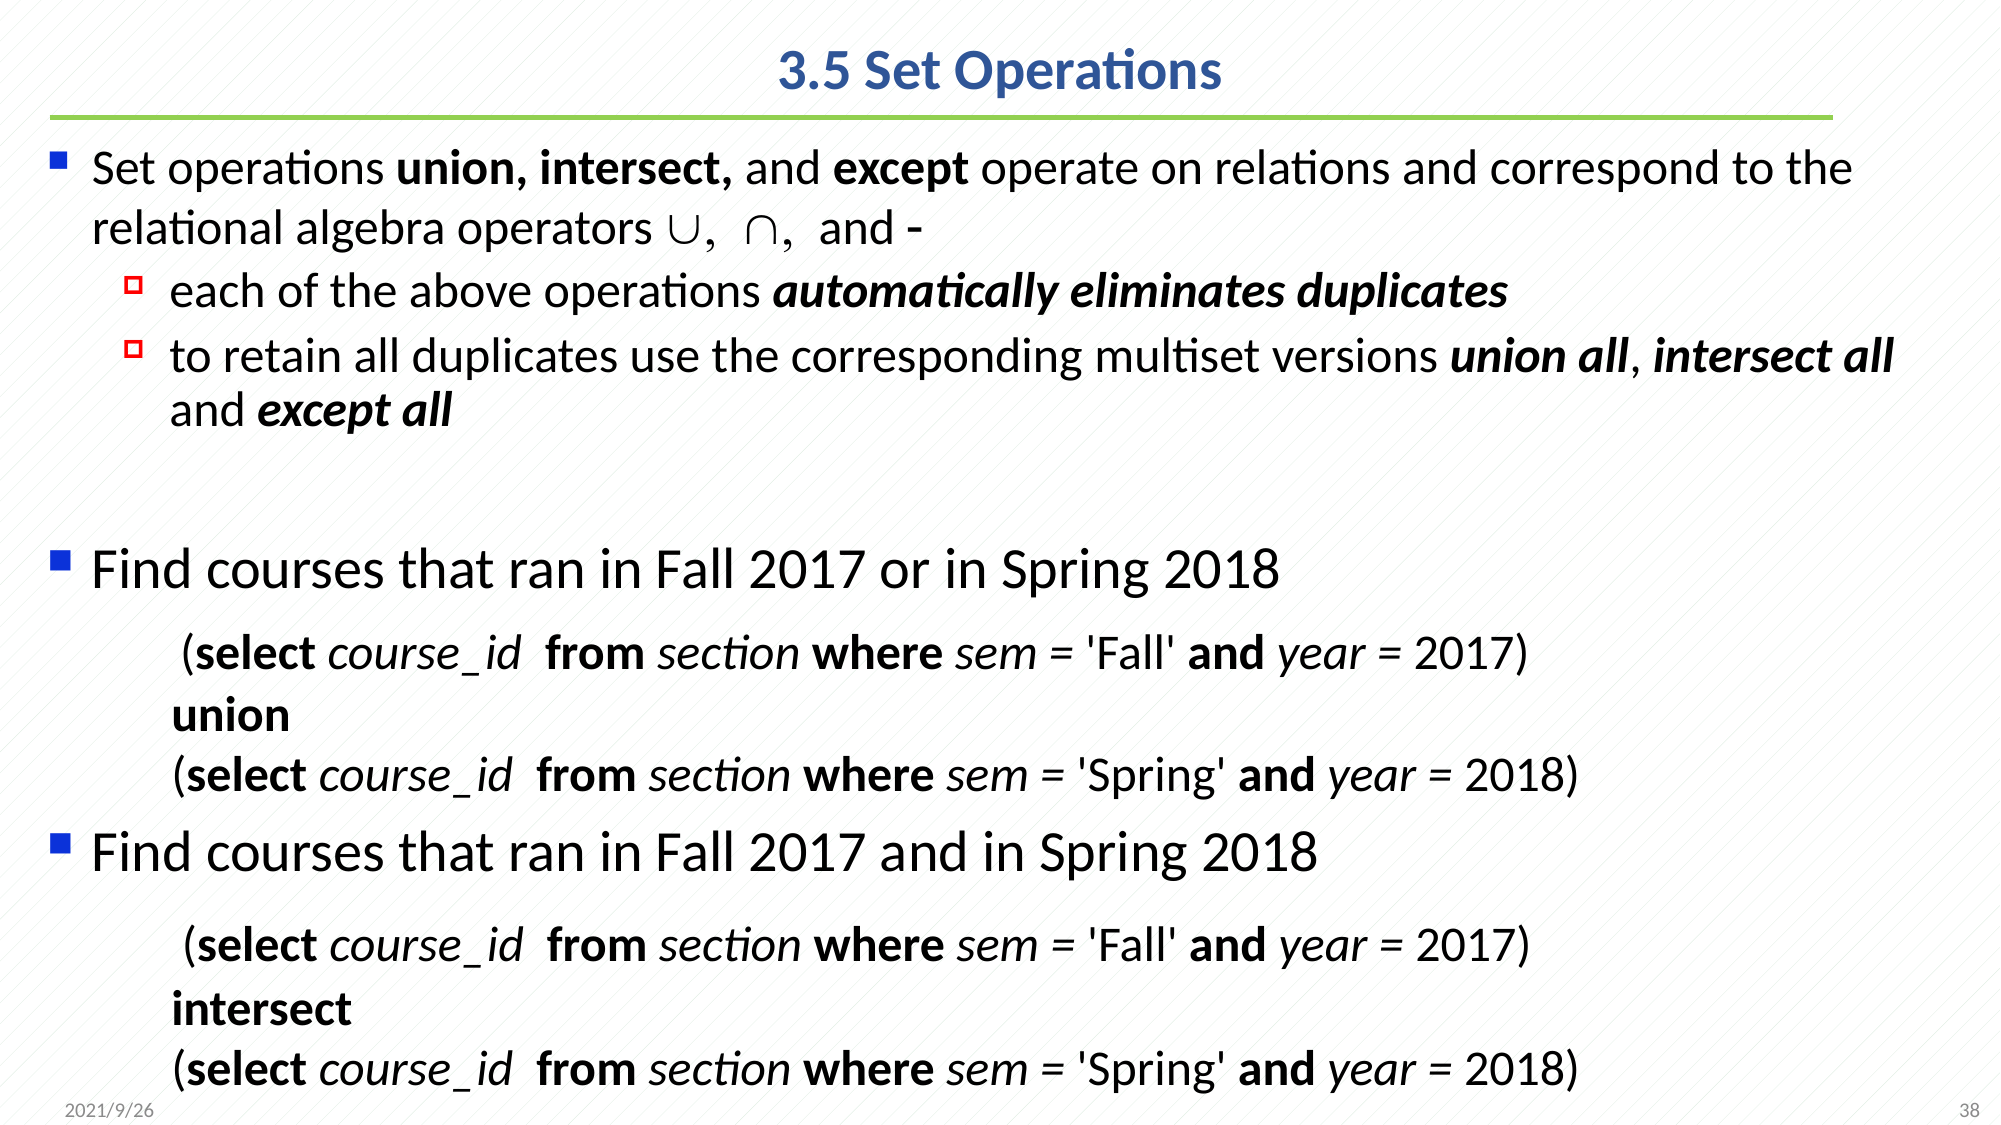

# 3.5 Set Operations
Set operations union, intersect, and except operate on relations and correspond to the relational algebra operators ∪, ∩, and −
each of the above operations automatically eliminates duplicates
to retain all duplicates use the corresponding multiset versions union all, intersect all and except all

Find courses that ran in Fall 2017 or in Spring 2018
          (select course_id  from section where sem = 'Fall' and year = 2017)
           union
           (select course_id  from section where sem = 'Spring' and year = 2018)
Find courses that ran in Fall 2017 and in Spring 2018
          (select course_id  from section where sem = 'Fall' and year = 2017)
           intersect
           (select course_id  from section where sem = 'Spring' and year = 2018)

38
2021/9/26